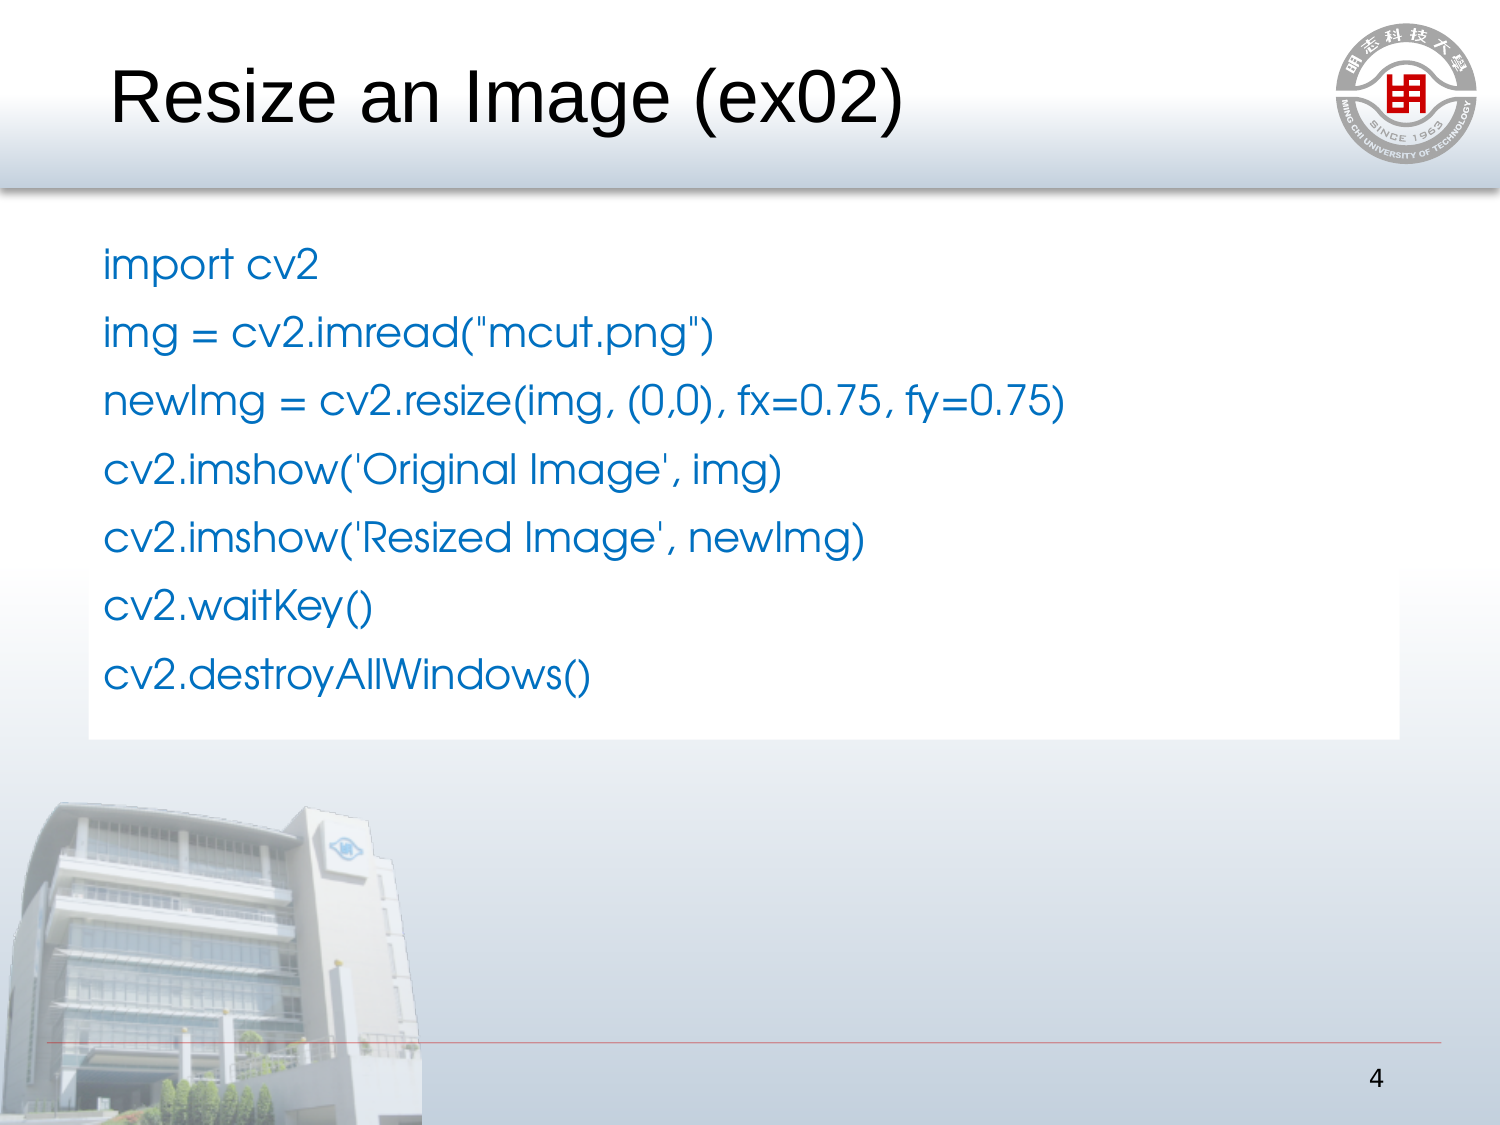

# Resize an Image (ex02)
import cv2
img = cv2.imread("mcut.png")
newImg = cv2.resize(img, (0,0), fx=0.75, fy=0.75)
cv2.imshow('Original Image', img)
cv2.imshow('Resized Image', newImg)
cv2.waitKey()
cv2.destroyAllWindows()
4